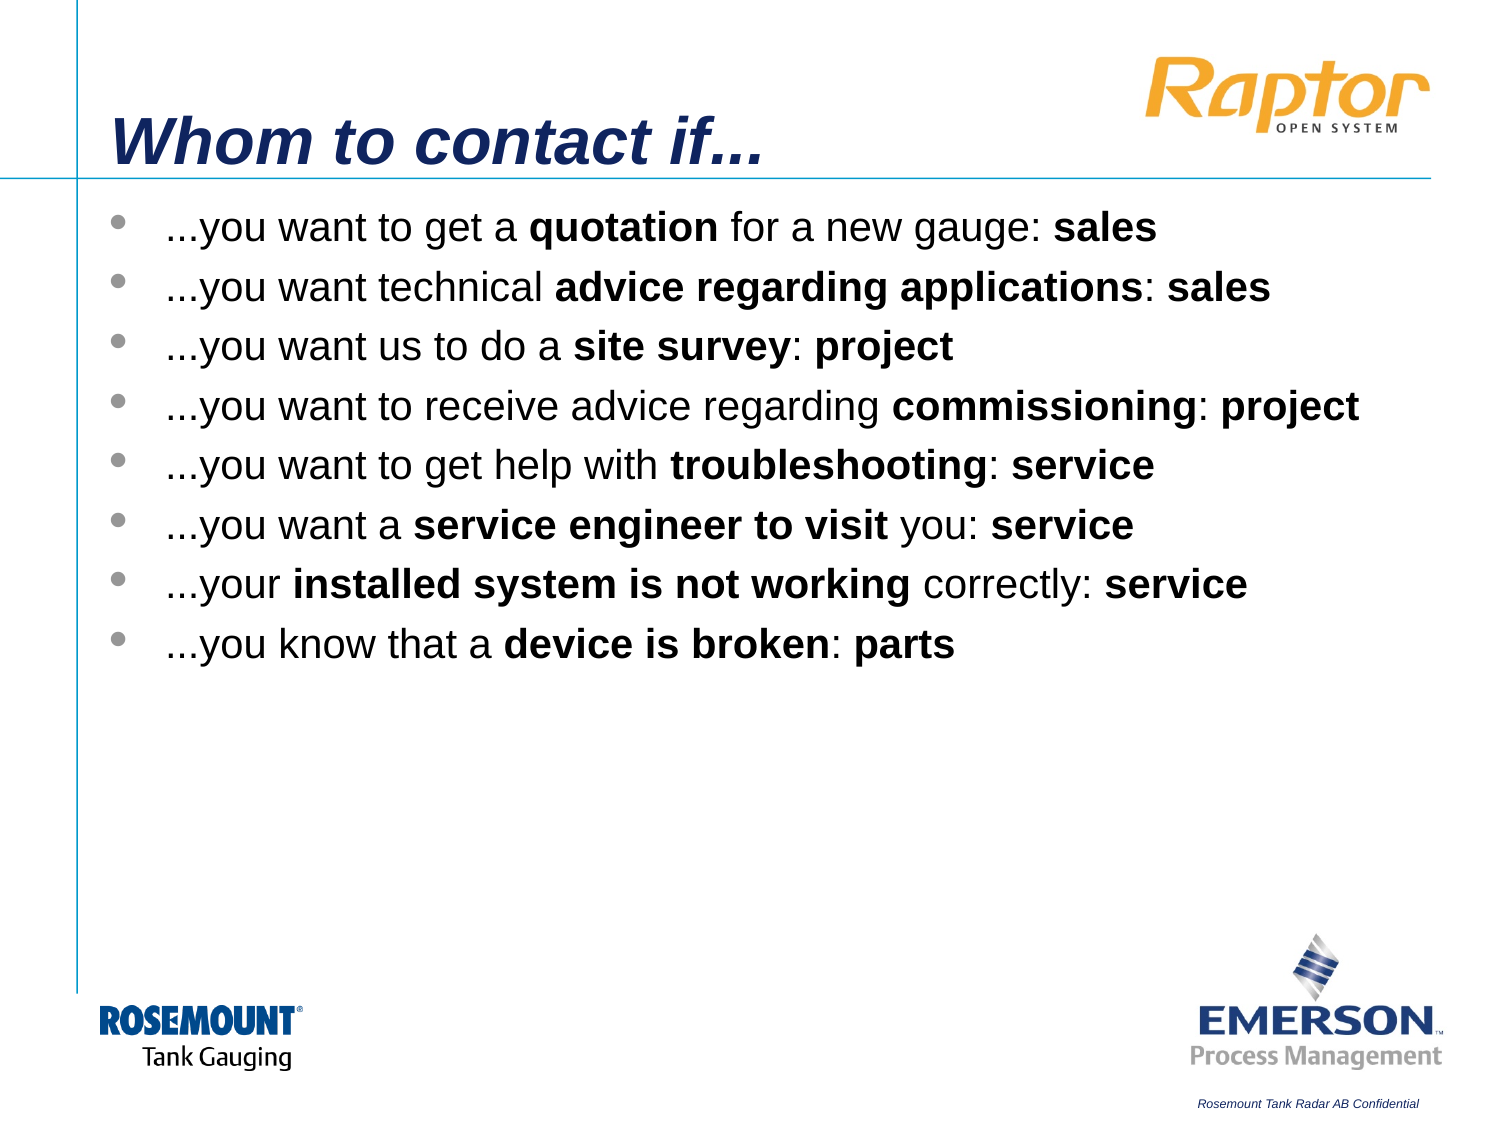

# Whom to contact if...
...you want to get a quotation for a new gauge: sales
...you want technical advice regarding applications: sales
...you want us to do a site survey: project
...you want to receive advice regarding commissioning: project
...you want to get help with troubleshooting: service
...you want a service engineer to visit you: service
...your installed system is not working correctly: service
...you know that a device is broken: parts